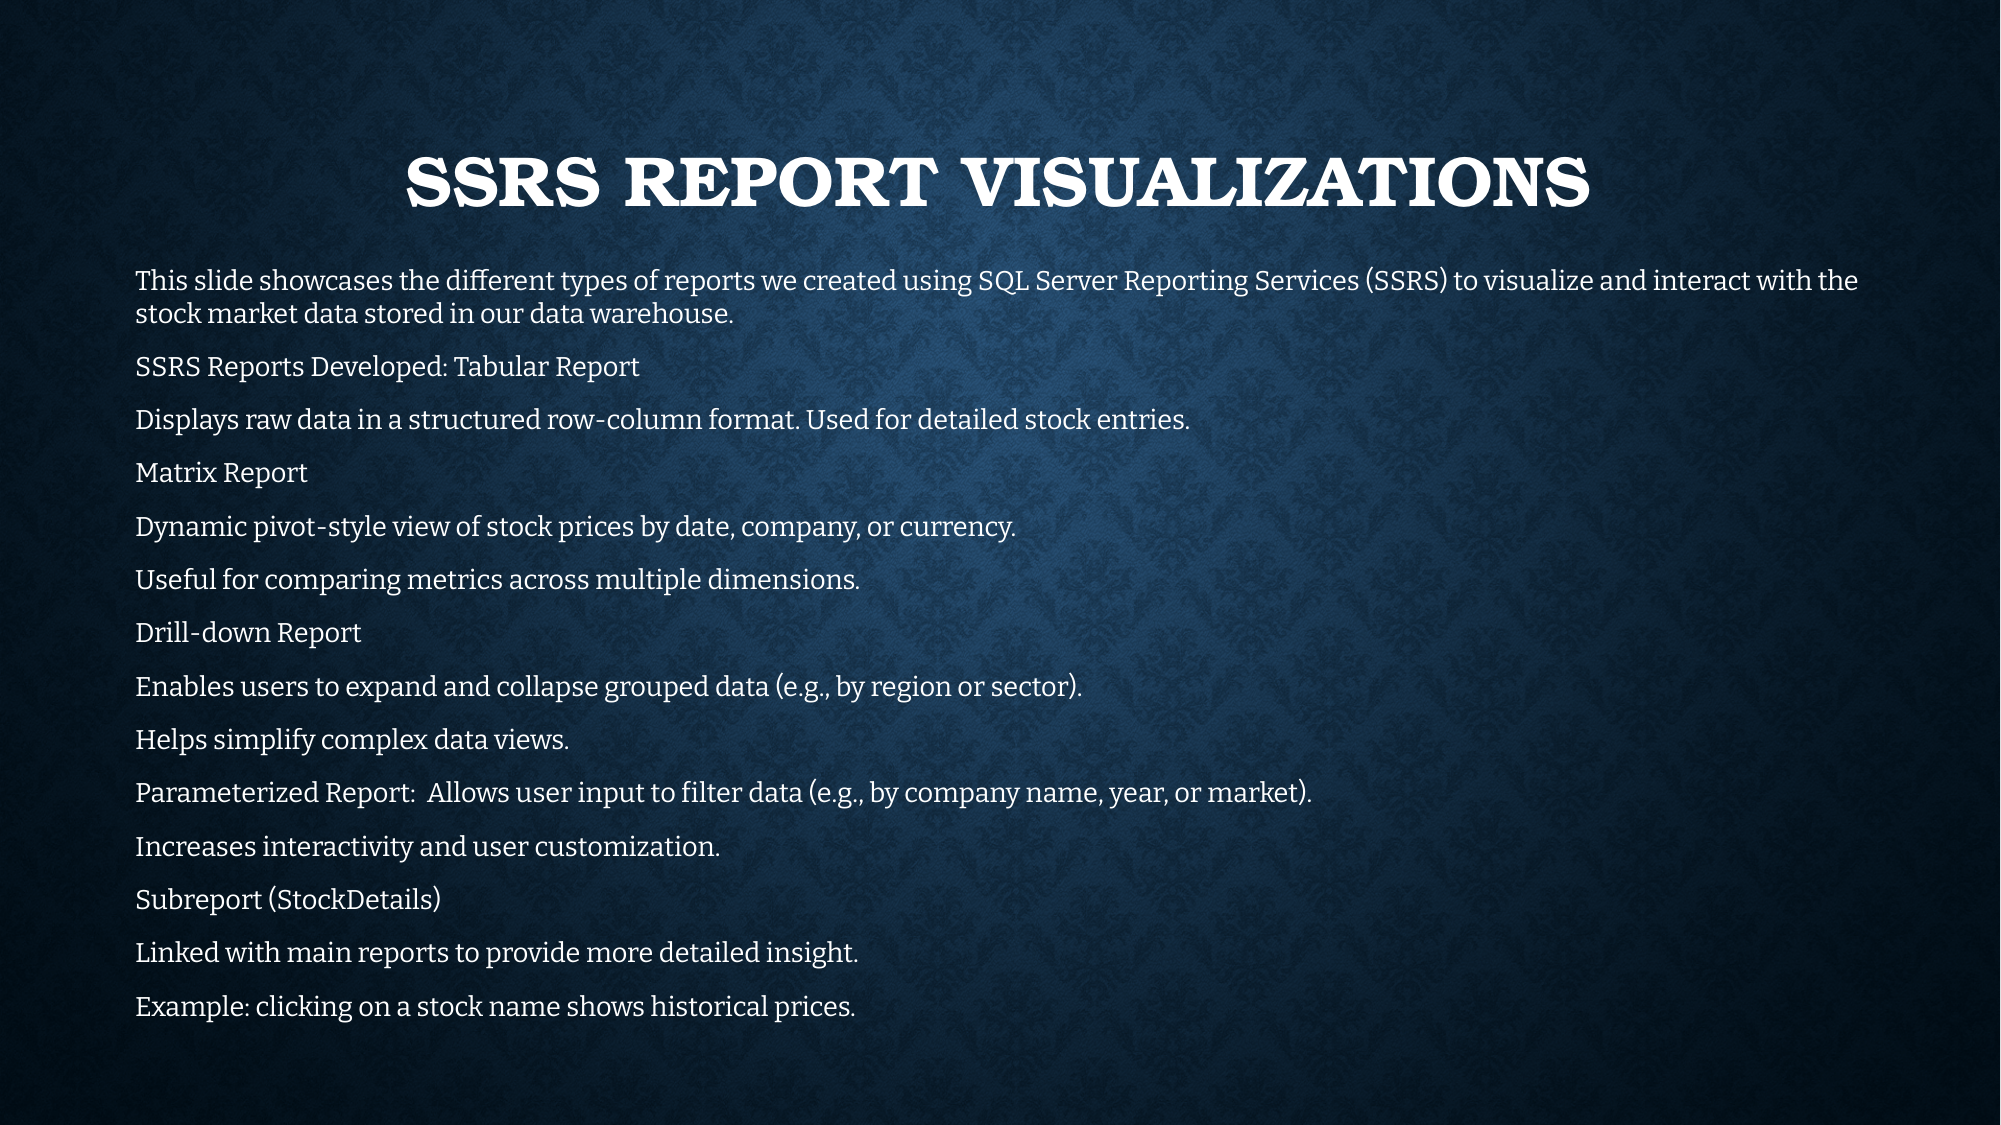

# SSRS Report Visualizations
This slide showcases the different types of reports we created using SQL Server Reporting Services (SSRS) to visualize and interact with the stock market data stored in our data warehouse.
SSRS Reports Developed: Tabular Report
Displays raw data in a structured row-column format. Used for detailed stock entries.
Matrix Report
Dynamic pivot-style view of stock prices by date, company, or currency.
Useful for comparing metrics across multiple dimensions.
Drill-down Report
Enables users to expand and collapse grouped data (e.g., by region or sector).
Helps simplify complex data views.
Parameterized Report:  Allows user input to filter data (e.g., by company name, year, or market).
Increases interactivity and user customization.
Subreport (StockDetails)
Linked with main reports to provide more detailed insight.
Example: clicking on a stock name shows historical prices.